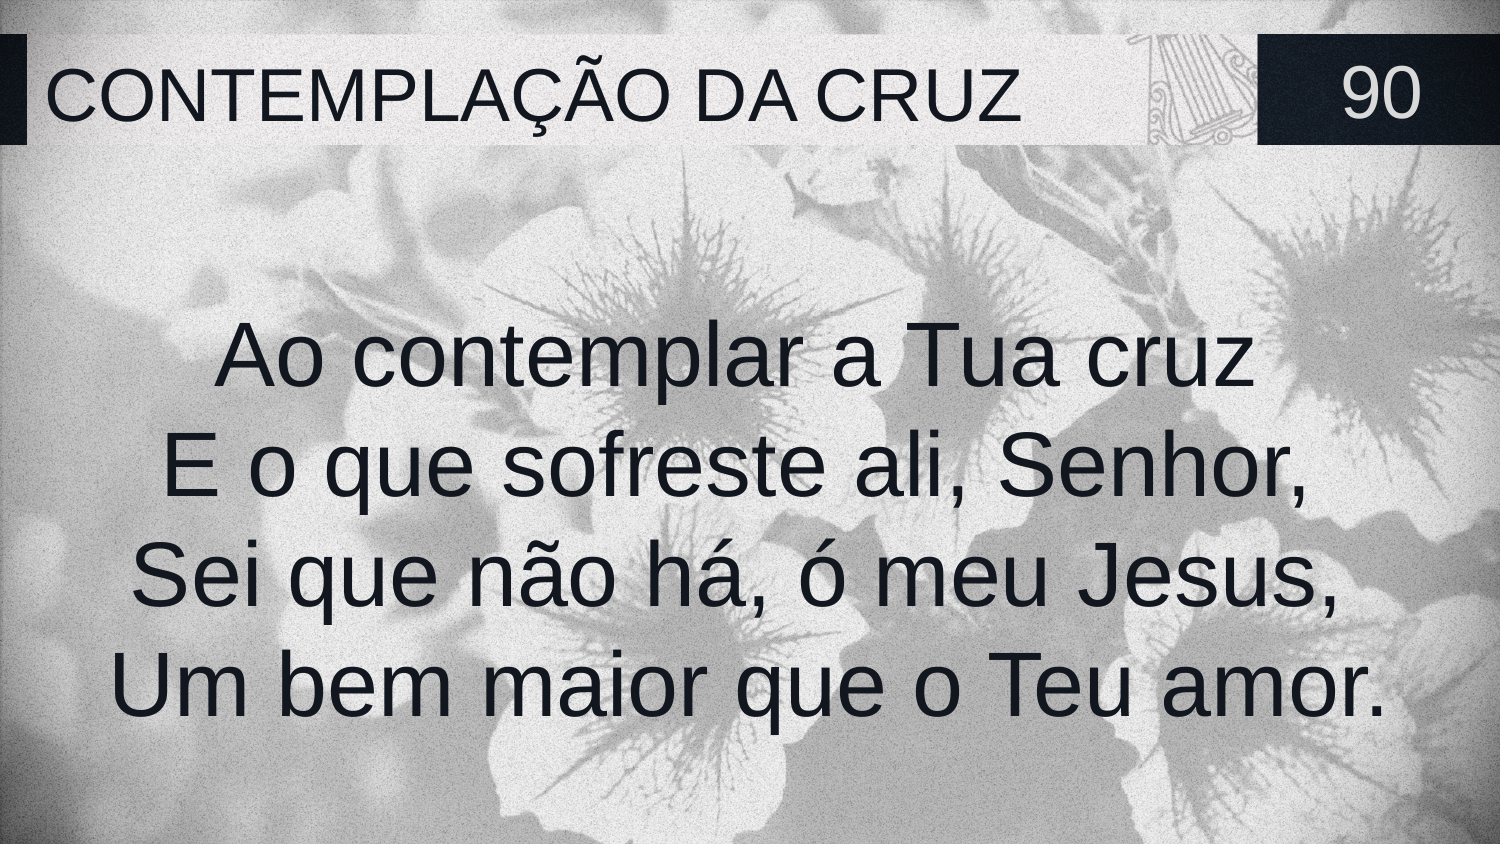

# CONTEMPLAÇÃO DA CRUZ
90
Ao contemplar a Tua cruz
E o que sofreste ali, Senhor,
Sei que não há, ó meu Jesus,
Um bem maior que o Teu amor.